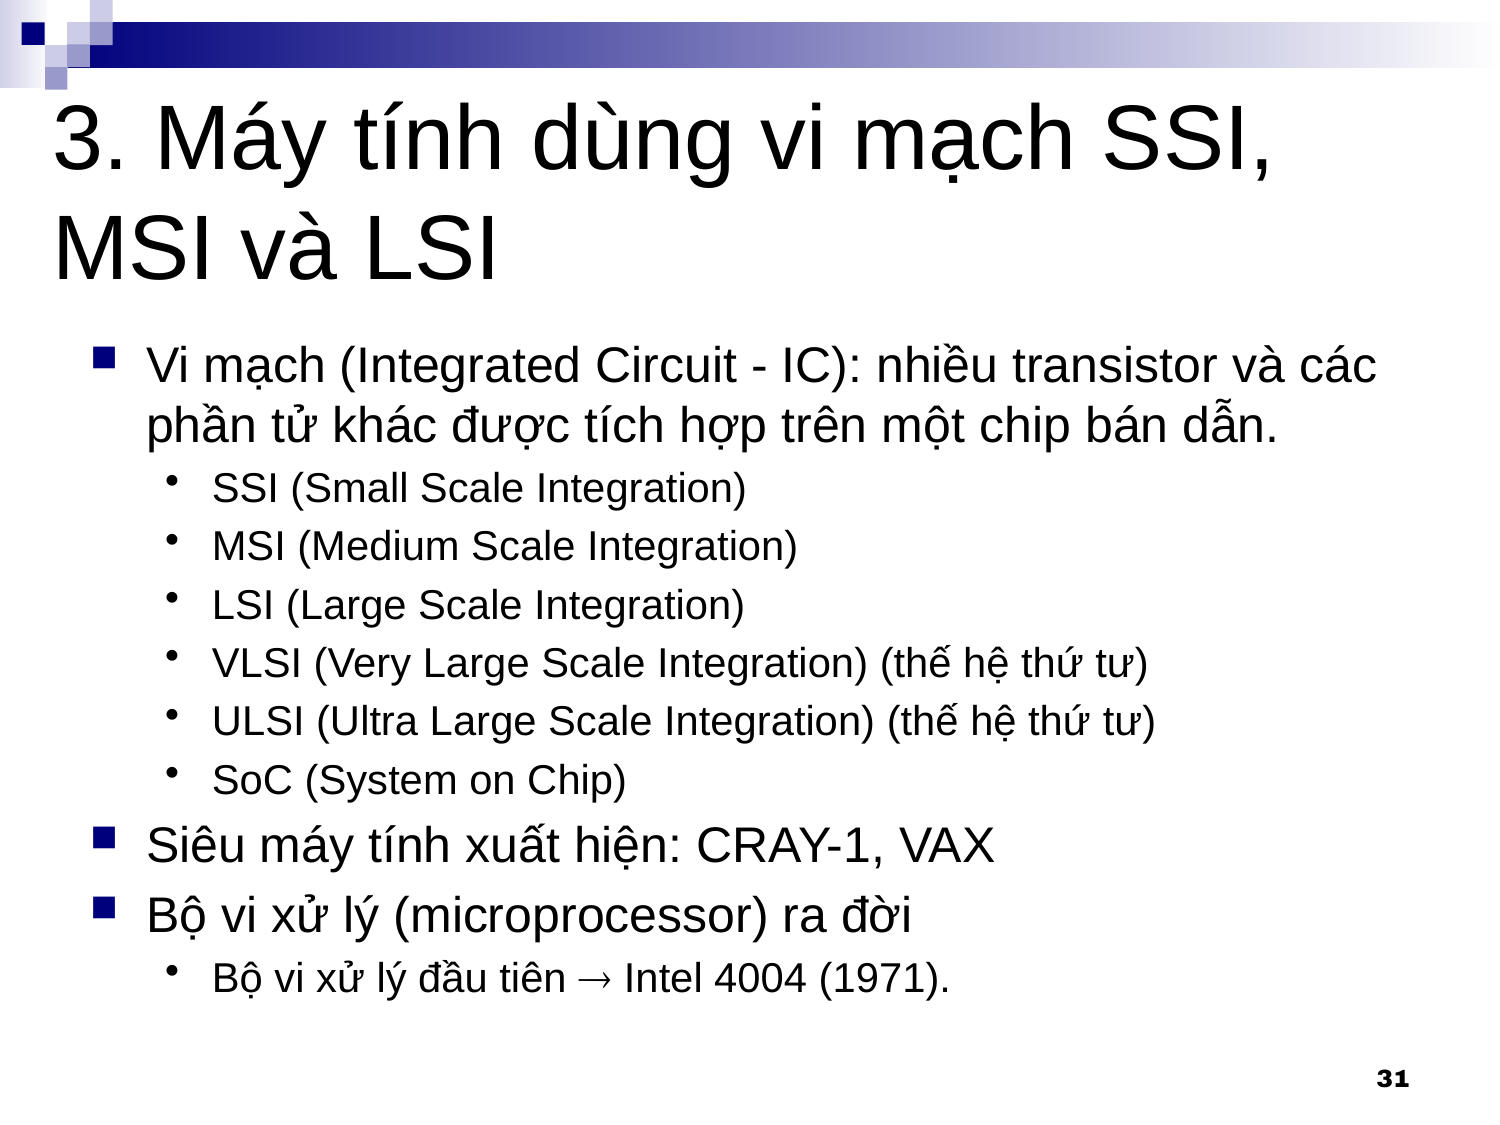

# 3. Máy tính dùng vi mạch SSI, MSI và LSI
Vi mạch (Integrated Circuit - IC): nhiều transistor và các phần tử khác được tích hợp trên một chip bán dẫn.
SSI (Small Scale Integration)
MSI (Medium Scale Integration)
LSI (Large Scale Integration)
VLSI (Very Large Scale Integration) (thế hệ thứ tư)
ULSI (Ultra Large Scale Integration) (thế hệ thứ tư)
SoC (System on Chip)
Siêu máy tính xuất hiện: CRAY-1, VAX
Bộ vi xử lý (microprocessor) ra đời
Bộ vi xử lý đầu tiên → Intel 4004 (1971).
31